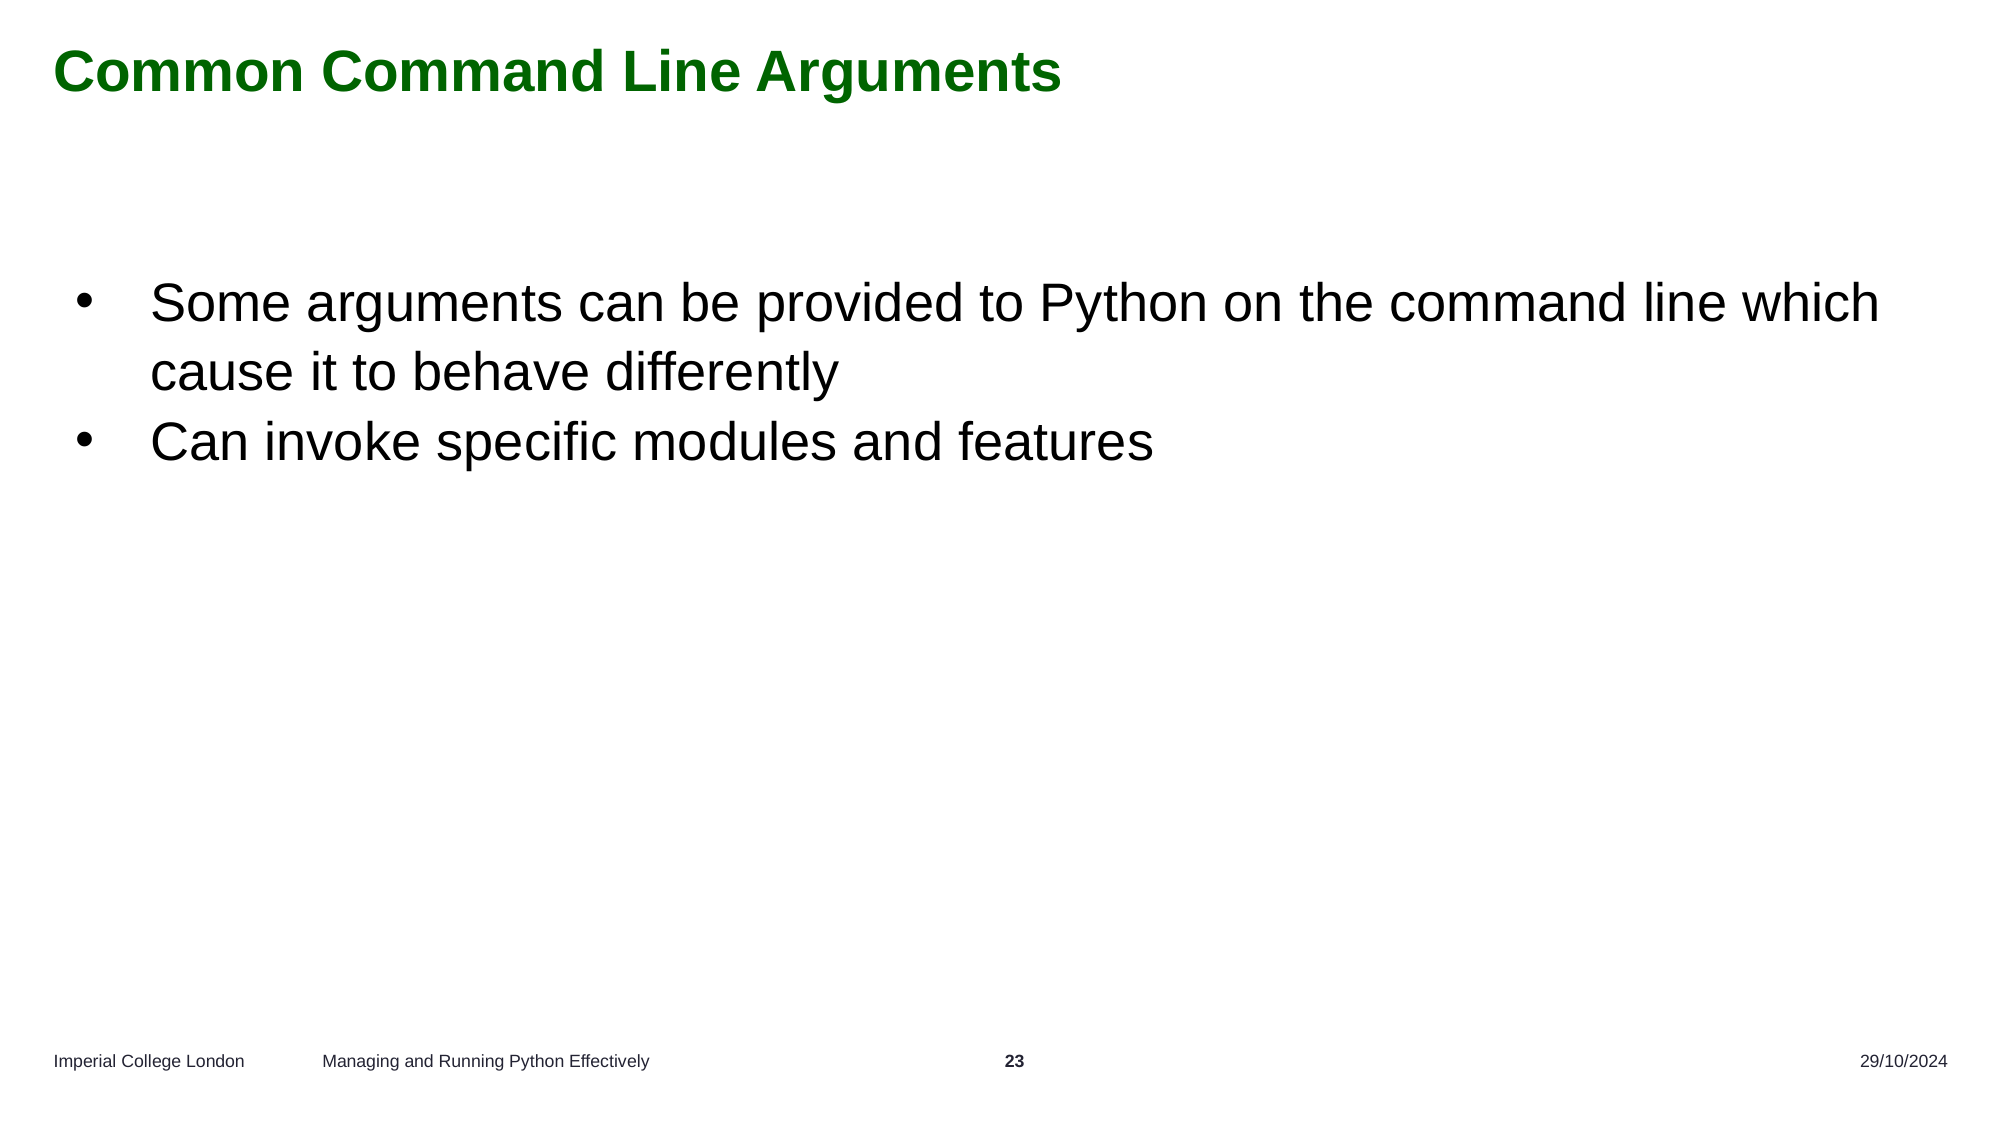

# Common Command Line Arguments
Some arguments can be provided to Python on the command line which cause it to behave differently
Can invoke specific modules and features
Managing and Running Python Effectively
23
29/10/2024